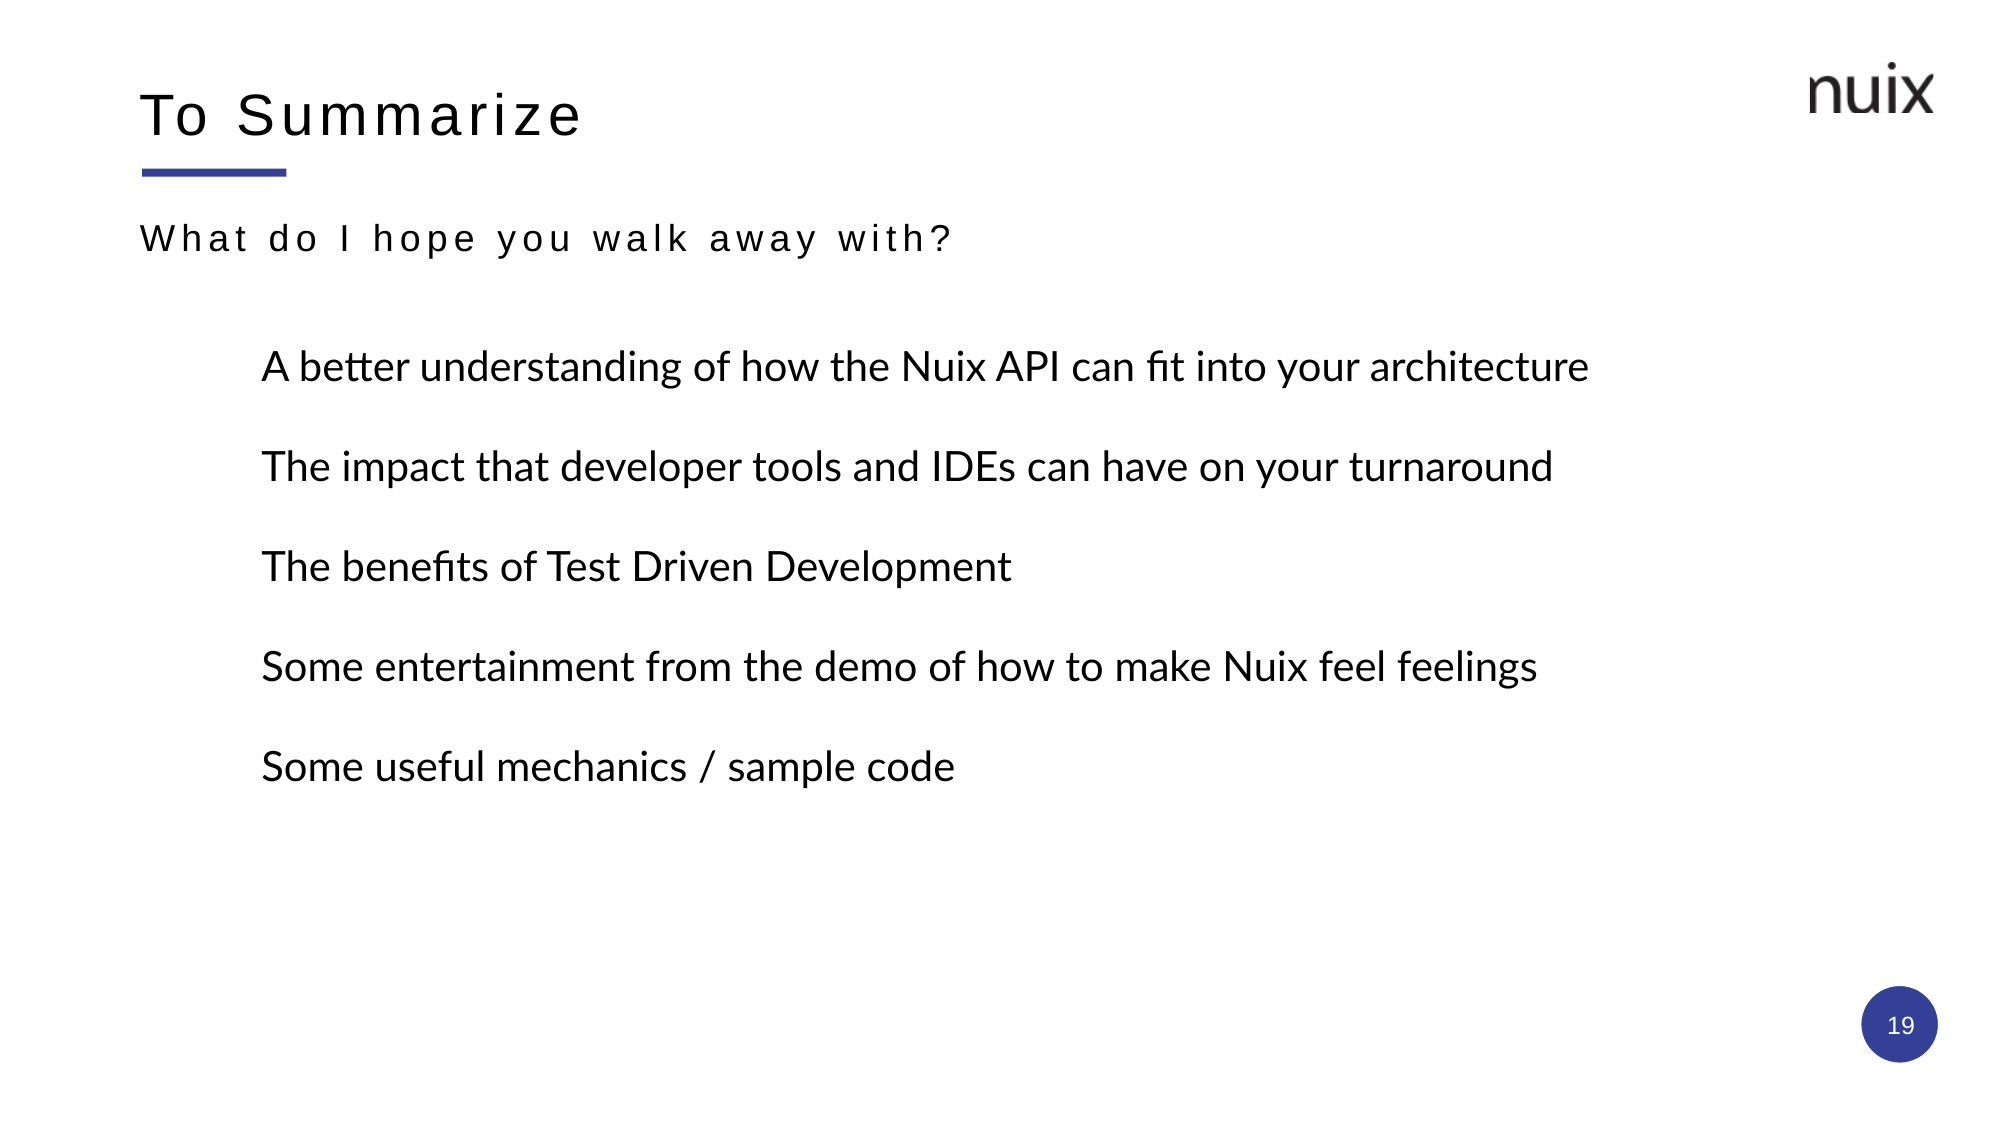

# To Summarize
What do I hope you walk away with?
A better understanding of how the Nuix API can fit into your architecture
The impact that developer tools and IDEs can have on your turnaround
The benefits of Test Driven Development
Some entertainment from the demo of how to make Nuix feel feelings
Some useful mechanics / sample code